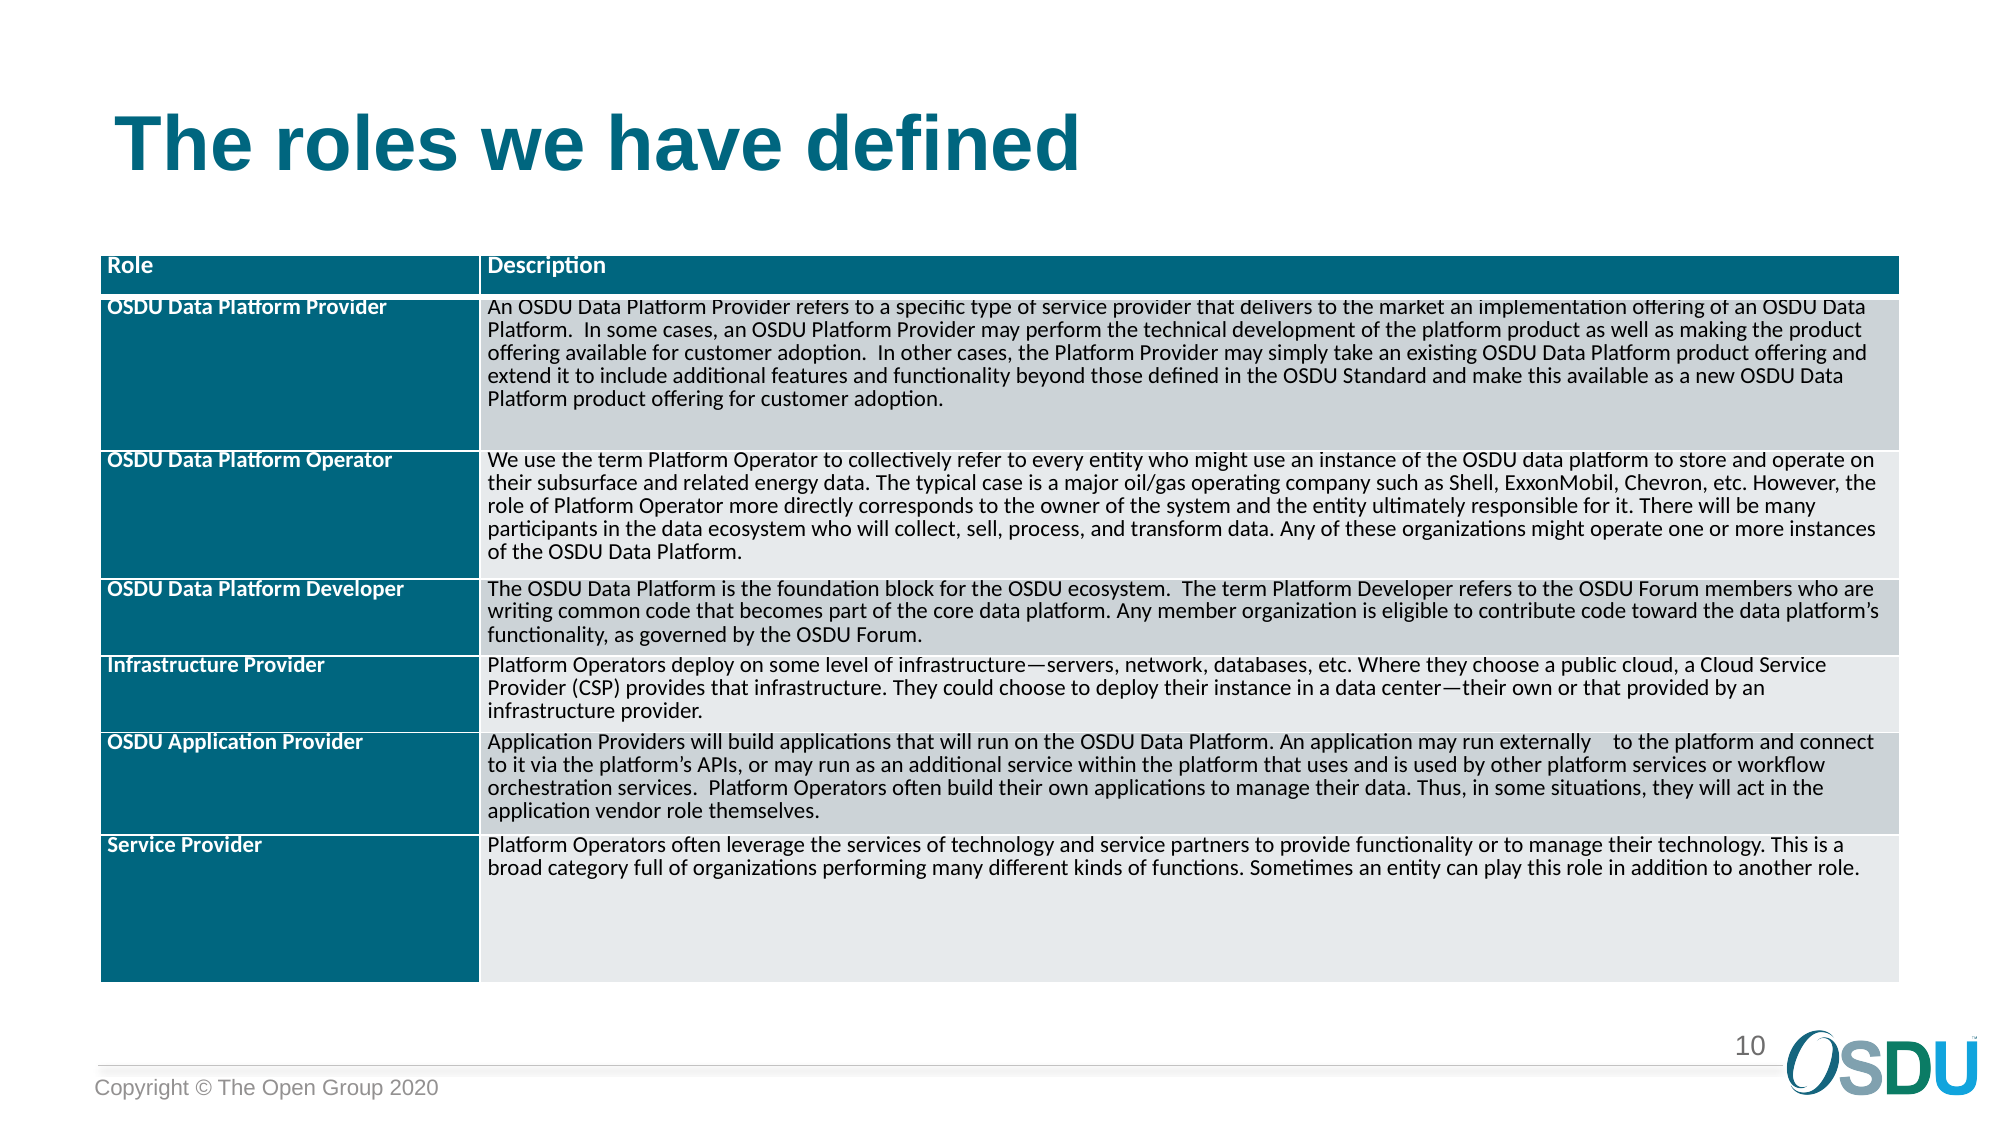

# The roles we have defined
| Role | Description |
| --- | --- |
| OSDU Data Platform Provider | An OSDU Data Platform Provider refers to a specific type of service provider that delivers to the market an implementation offering of an OSDU Data Platform. In some cases, an OSDU Platform Provider may perform the technical development of the platform product as well as making the product offering available for customer adoption. In other cases, the Platform Provider may simply take an existing OSDU Data Platform product offering and extend it to include additional features and functionality beyond those defined in the OSDU Standard and make this available as a new OSDU Data Platform product offering for customer adoption. |
| OSDU Data Platform Operator | We use the term Platform Operator to collectively refer to every entity who might use an instance of the OSDU data platform to store and operate on their subsurface and related energy data. The typical case is a major oil/gas operating company such as Shell, ExxonMobil, Chevron, etc. However, the role of Platform Operator more directly corresponds to the owner of the system and the entity ultimately responsible for it. There will be many participants in the data ecosystem who will collect, sell, process, and transform data. Any of these organizations might operate one or more instances of the OSDU Data Platform. |
| OSDU Data Platform Developer | The OSDU Data Platform is the foundation block for the OSDU ecosystem. The term Platform Developer refers to the OSDU Forum members who are writing common code that becomes part of the core data platform. Any member organization is eligible to contribute code toward the data platform’s functionality, as governed by the OSDU Forum. |
| Infrastructure Provider | Platform Operators deploy on some level of infrastructure—servers, network, databases, etc. Where they choose a public cloud, a Cloud Service Provider (CSP) provides that infrastructure. They could choose to deploy their instance in a data center—their own or that provided by an infrastructure provider. |
| OSDU Application Provider | Application Providers will build applications that will run on the OSDU Data Platform. An application may run externally    to the platform and connect to it via the platform’s APIs, or may run as an additional service within the platform that uses and is used by other platform services or workflow orchestration services. Platform Operators often build their own applications to manage their data. Thus, in some situations, they will act in the application vendor role themselves. |
| Service Provider | Platform Operators often leverage the services of technology and service partners to provide functionality or to manage their technology. This is a broad category full of organizations performing many different kinds of functions. Sometimes an entity can play this role in addition to another role. |
10